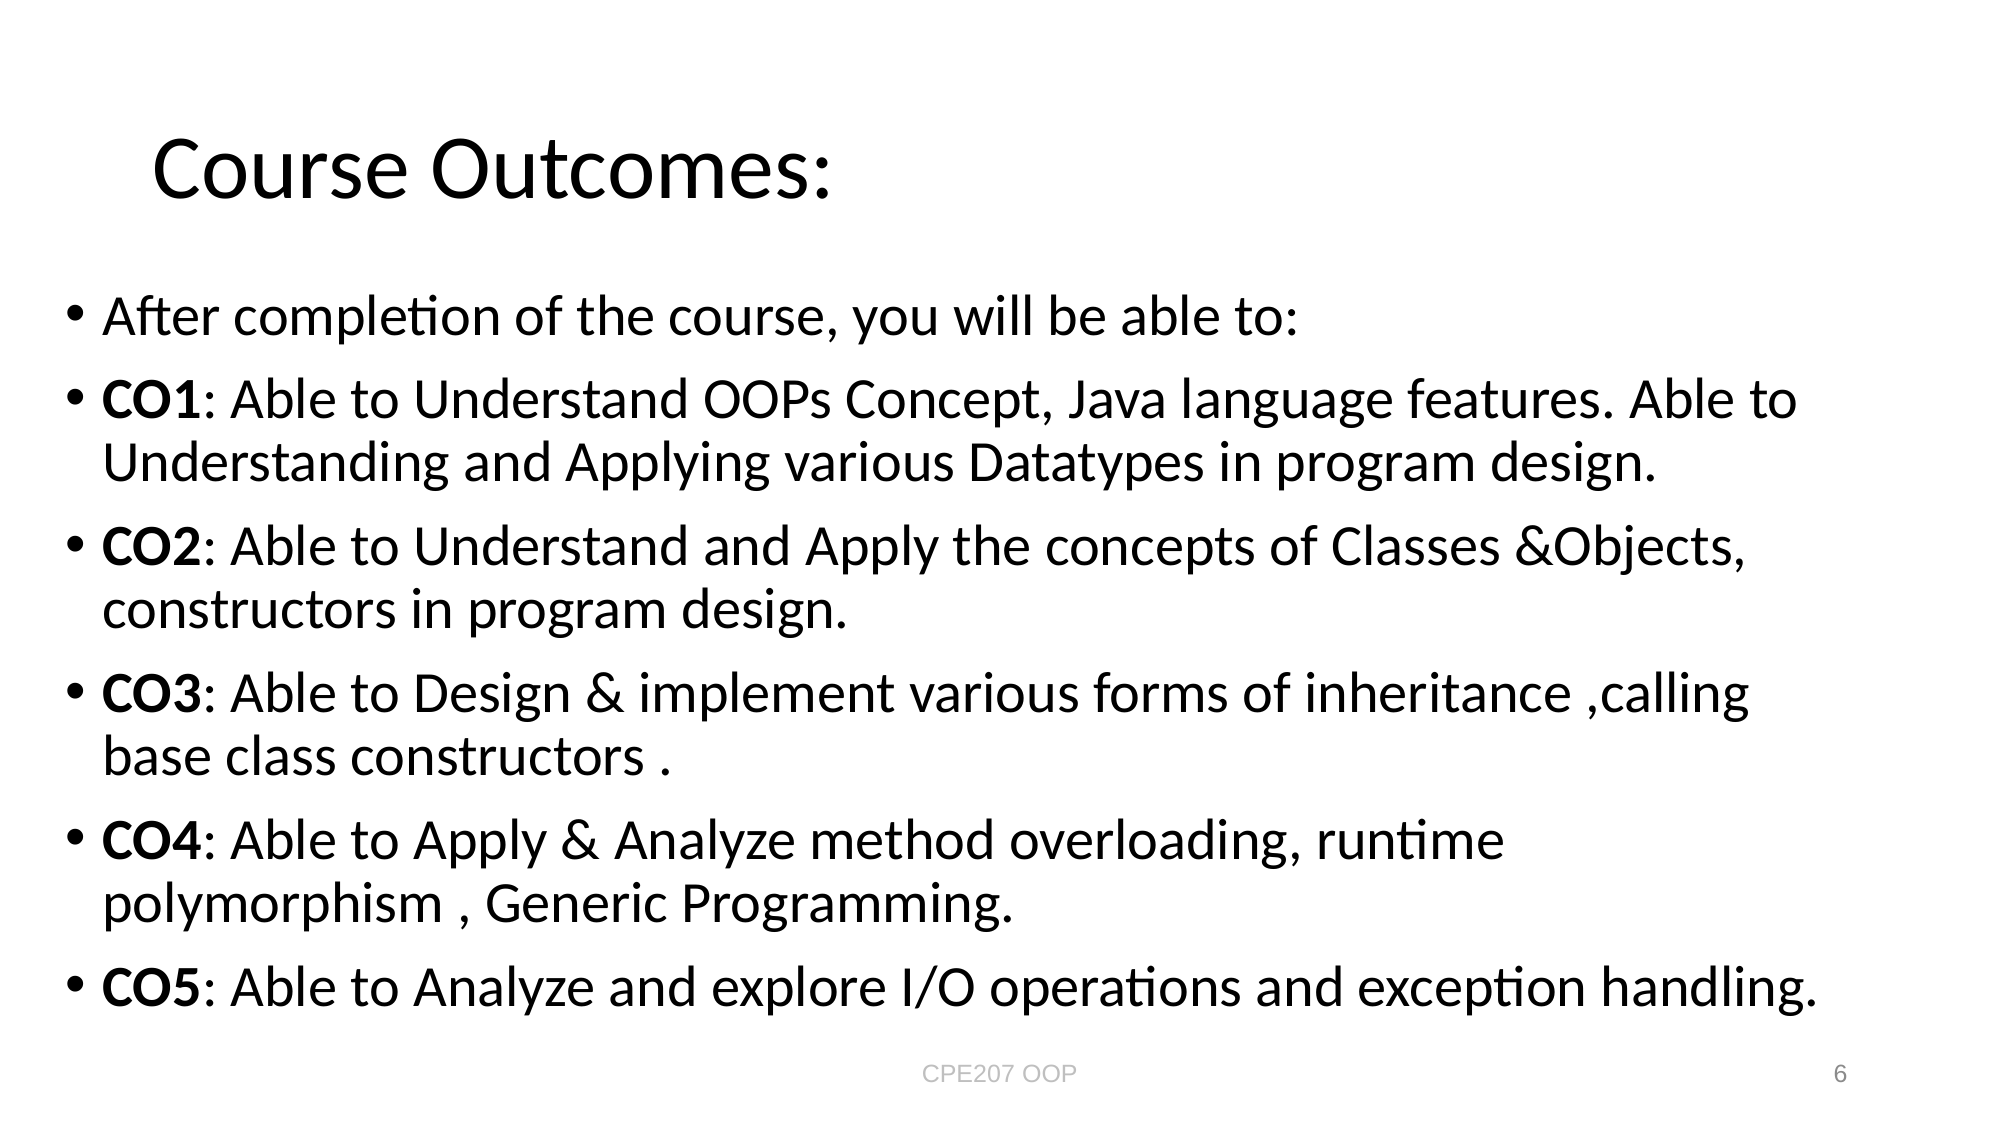

# Course Outcomes:
After completion of the course, you will be able to:
CO1: Able to Understand OOPs Concept, Java language features. Able to Understanding and Applying various Datatypes in program design.
CO2: Able to Understand and Apply the concepts of Classes &Objects, constructors in program design.
CO3: Able to Design & implement various forms of inheritance ,calling base class constructors .
CO4: Able to Apply & Analyze method overloading, runtime polymorphism , Generic Programming.
CO5: Able to Analyze and explore I/O operations and exception handling.
CPE207 OOP
6